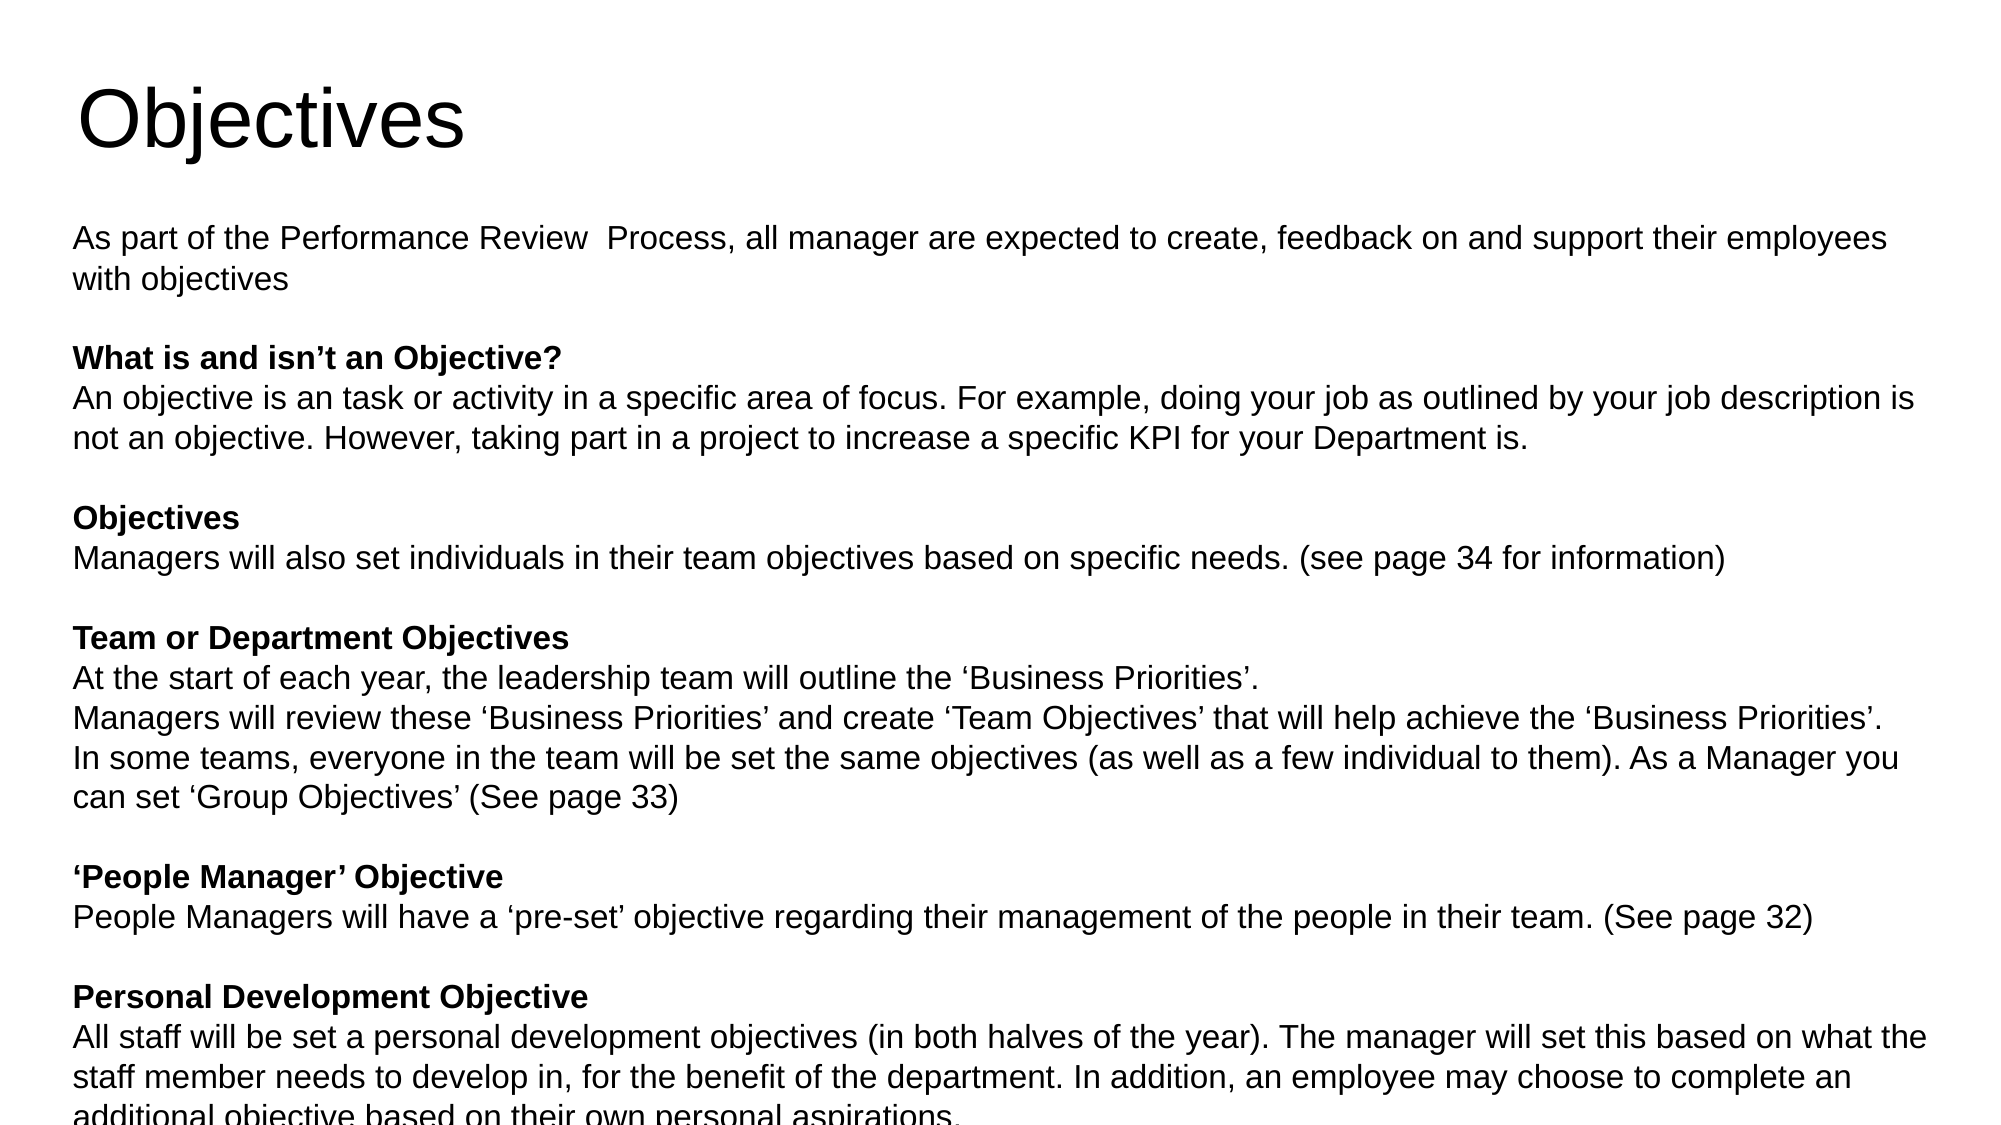

Objectives
As part of the Performance Review  Process, all manager are expected to create, feedback on and support their employees with objectives

What is and isn’t an Objective?
An objective is an task or activity in a specific area of focus. For example, doing your job as outlined by your job description is not an objective. However, taking part in a project to increase a specific KPI for your Department is.

Objectives
Managers will also set individuals in their team objectives based on specific needs. (see page 34 for information)

Team or Department Objectives
At the start of each year, the leadership team will outline the ‘Business Priorities’.
Managers will review these ‘Business Priorities’ and create ‘Team Objectives’ that will help achieve the ‘Business Priorities’.
In some teams, everyone in the team will be set the same objectives (as well as a few individual to them). As a Manager you can set ‘Group Objectives’ (See page 33)

‘People Manager’ Objective
People Managers will have a ‘pre-set’ objective regarding their management of the people in their team. (See page 32)

Personal Development Objective
All staff will be set a personal development objectives (in both halves of the year). The manager will set this based on what the staff member needs to develop in, for the benefit of the department. In addition, an employee may choose to complete an additional objective based on their own personal aspirations.